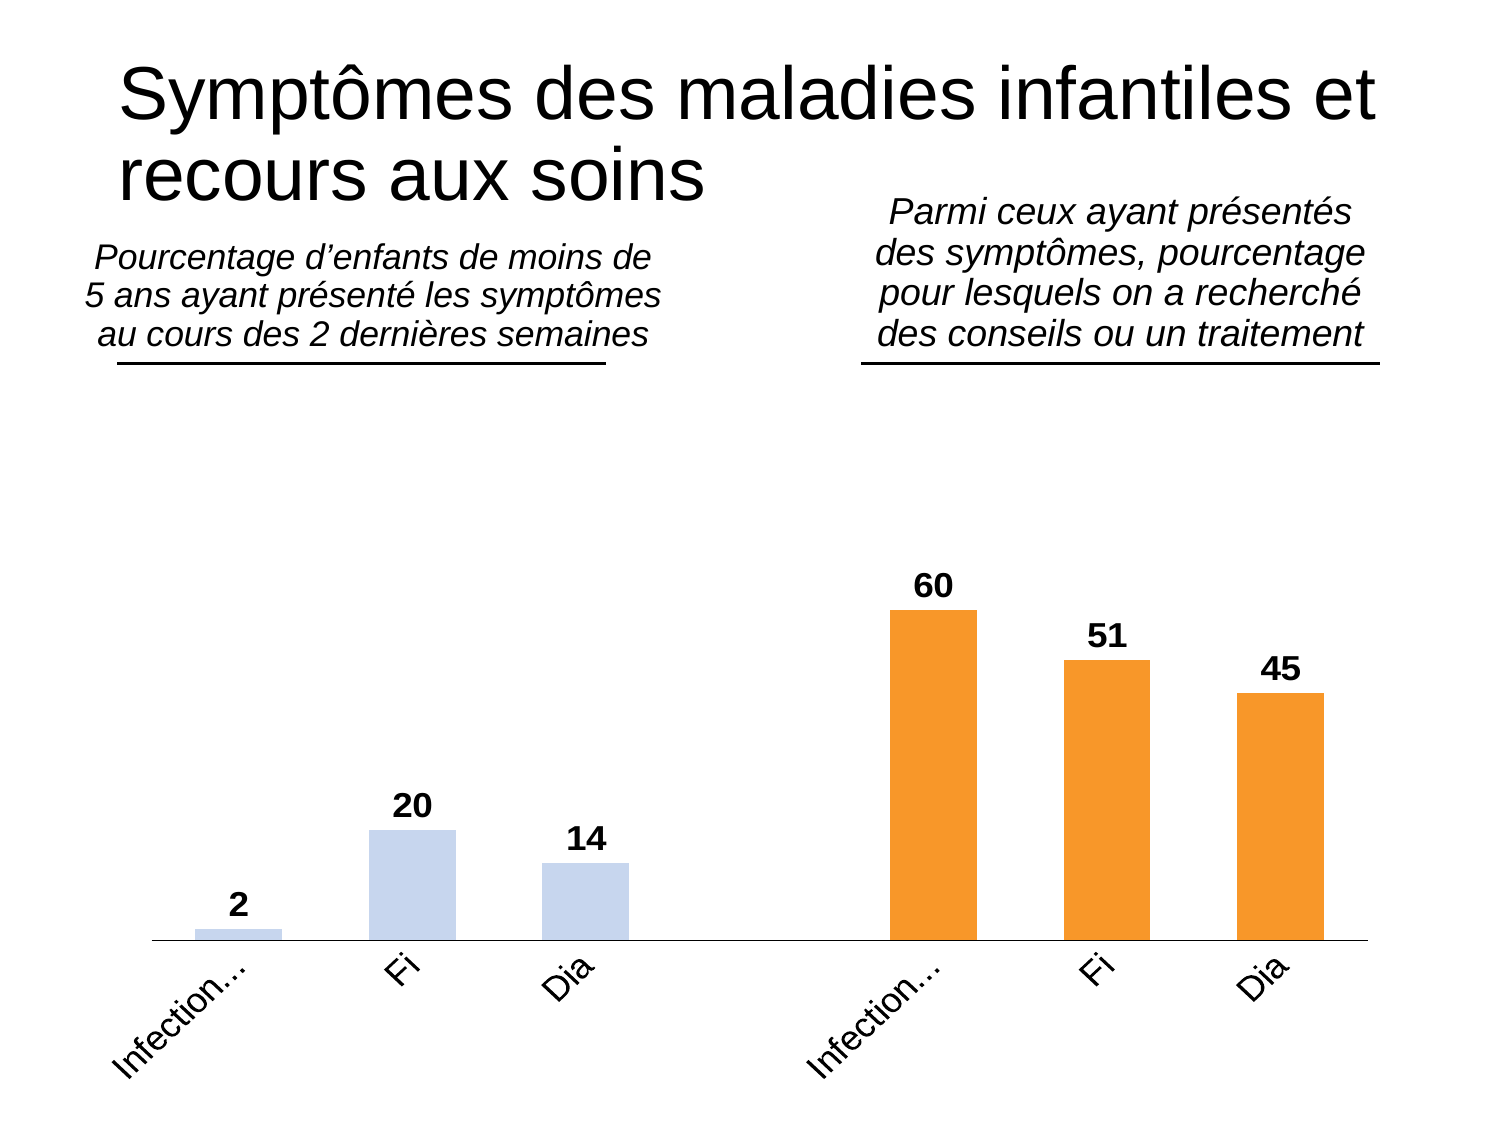

# Symptômes des maladies infantiles et recours aux soins
Parmi ceux ayant présentés des symptômes, pourcentage pour lesquels on a recherché des conseils ou un traitement
Pourcentage d’enfants de moins de 5 ans ayant présenté les symptômes au cours des 2 dernières semaines

### Chart

| Category | Infection respiratoire aiguë |
|---|---|
| Infection respiratoire aiguë | 2.0 |
| Fièvre | 20.0 |
| Diarrhée | 14.0 |
|  | None |
| Infection respiratoire aiguë | 60.0 |
| Fièvre | 51.0 |
| Diarrhée | 45.0 |